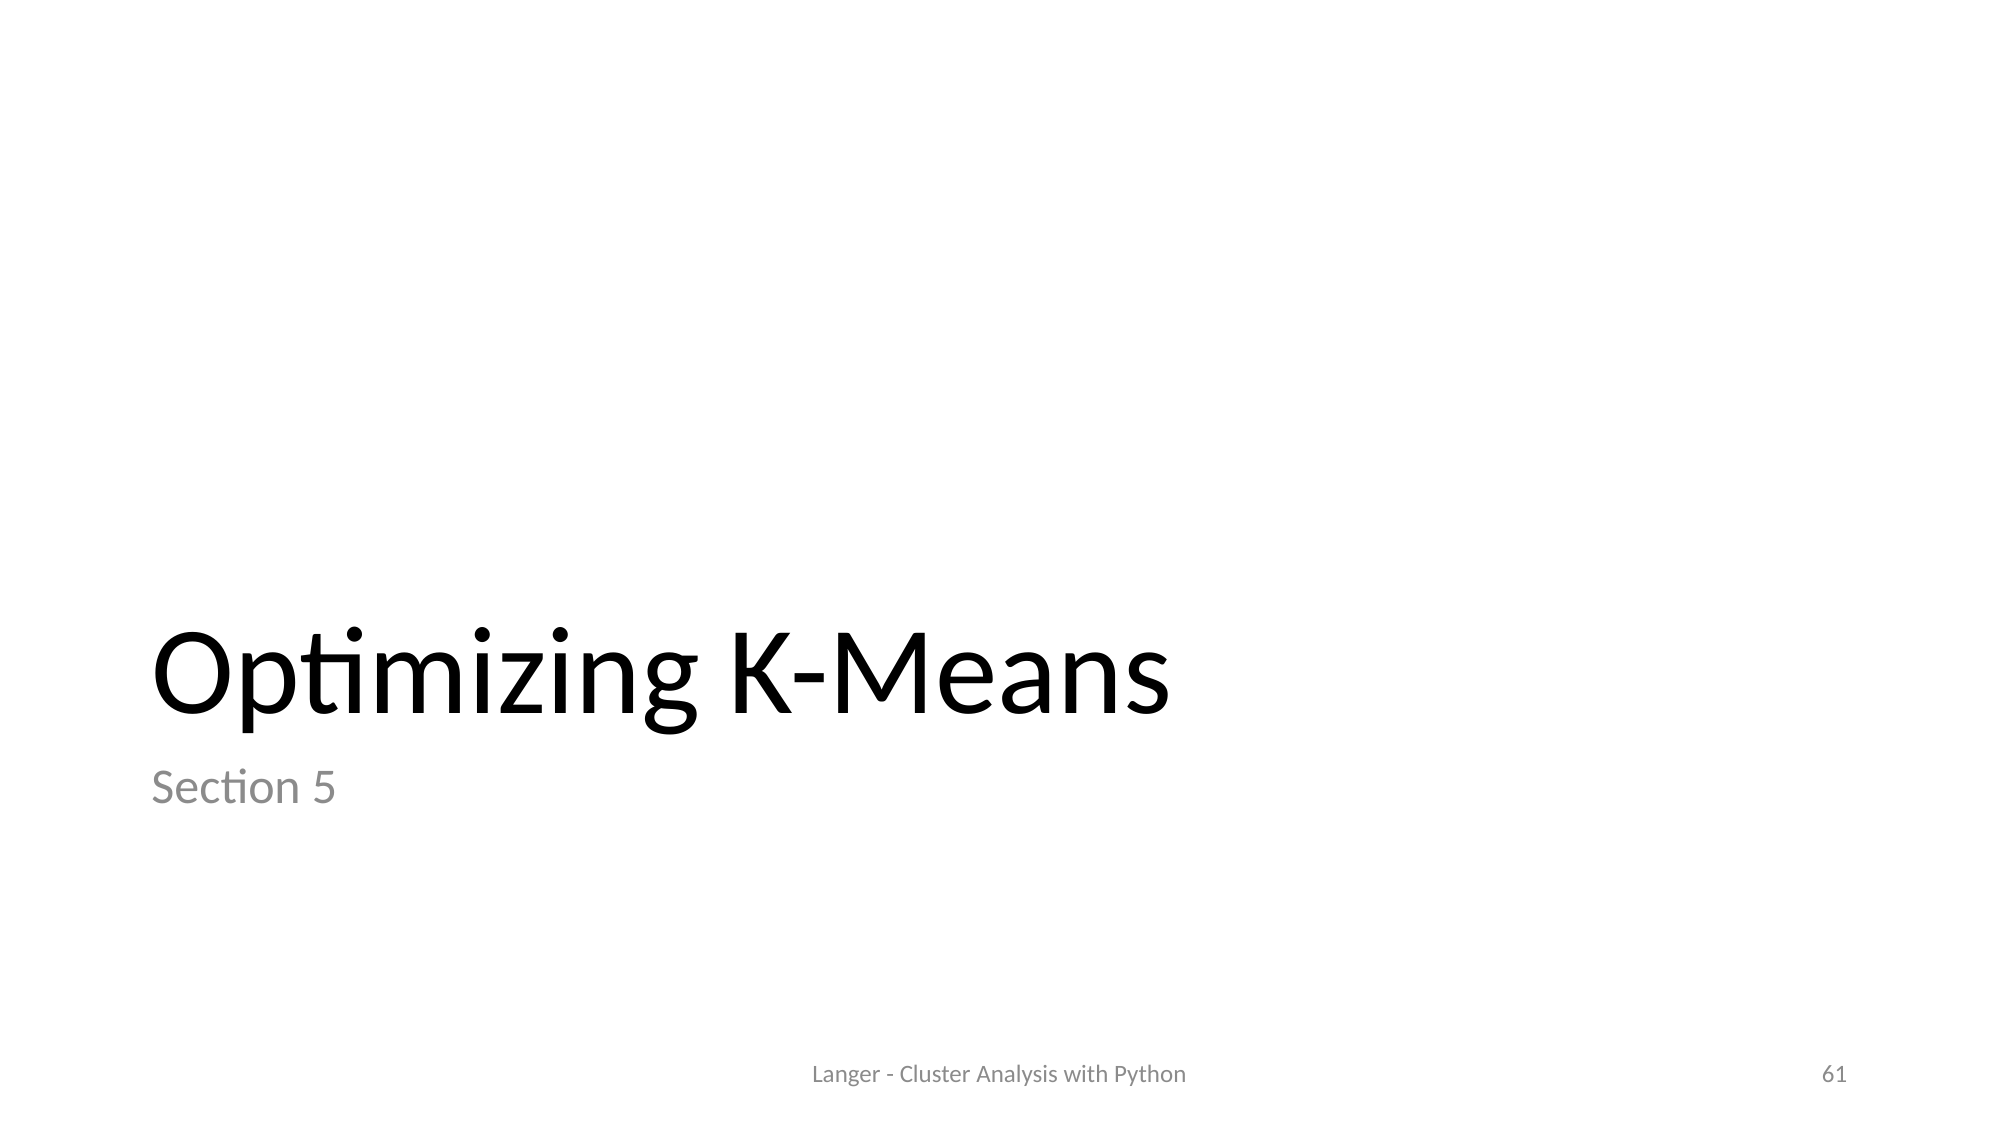

# Optimizing K-Means
Section 5
Langer - Cluster Analysis with Python
61